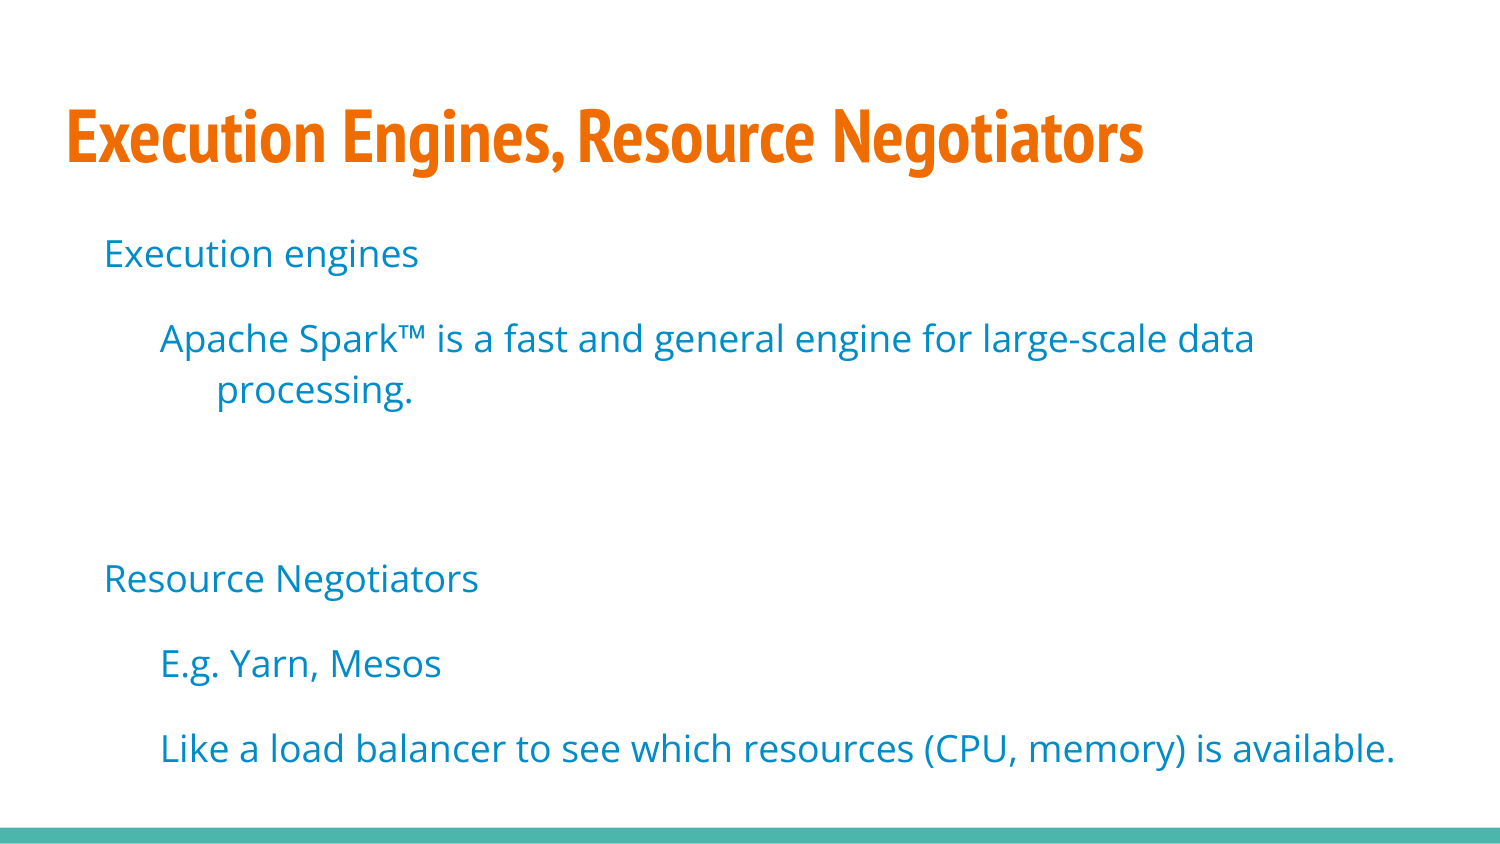

# Execution Engines, Resource Negotiators
Execution engines
Apache Spark™ is a fast and general engine for large-scale data processing.
Resource Negotiators
E.g. Yarn, Mesos
Like a load balancer to see which resources (CPU, memory) is available.